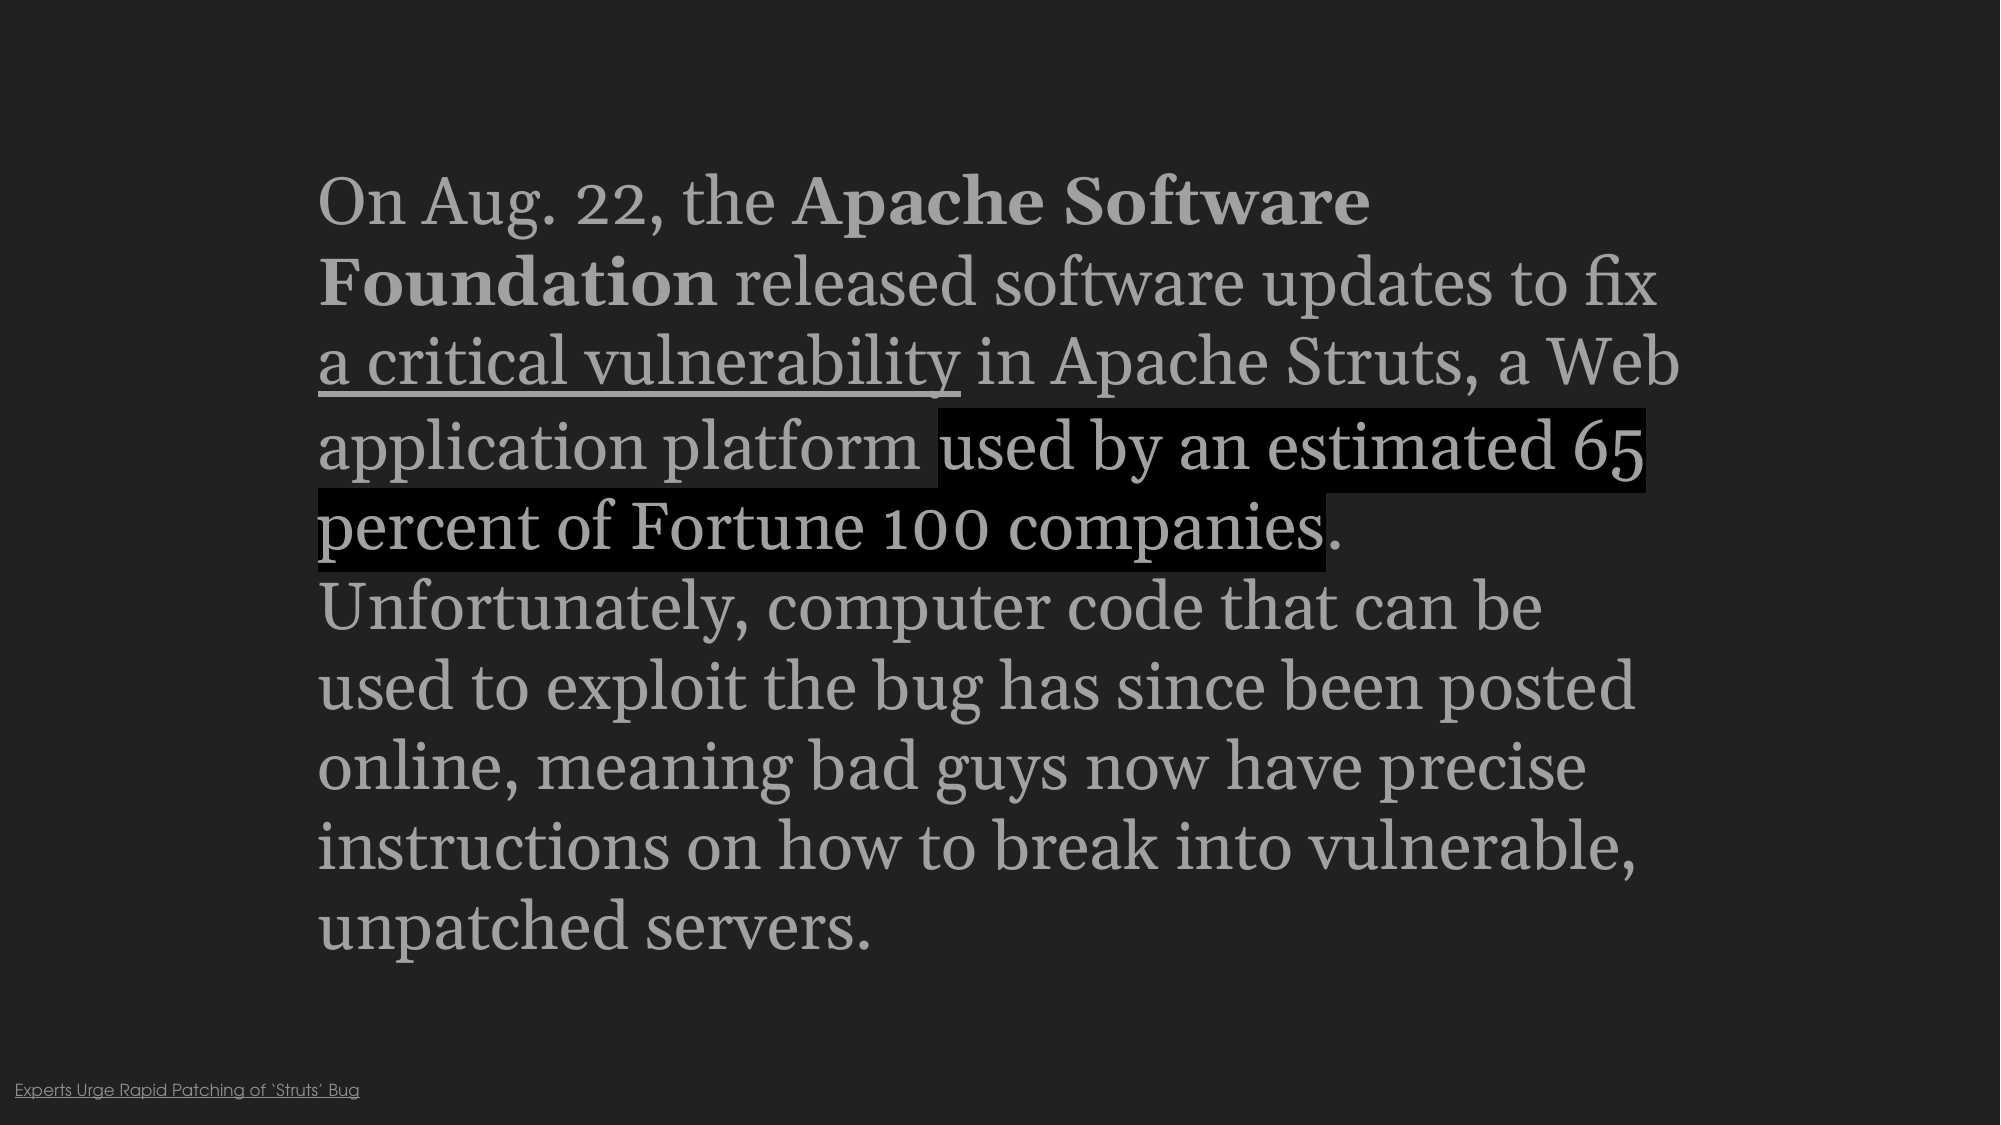

On Aug. 22, the Apache Software Foundation released software updates to fix a critical vulnerability in Apache Struts, a Web application platform used by an estimated 65 percent of Fortune 100 companies. Unfortunately, computer code that can be used to exploit the bug has since been posted online, meaning bad guys now have precise instructions on how to break into vulnerable, unpatched servers.
Experts Urge Rapid Patching of ‘Struts’ Bug